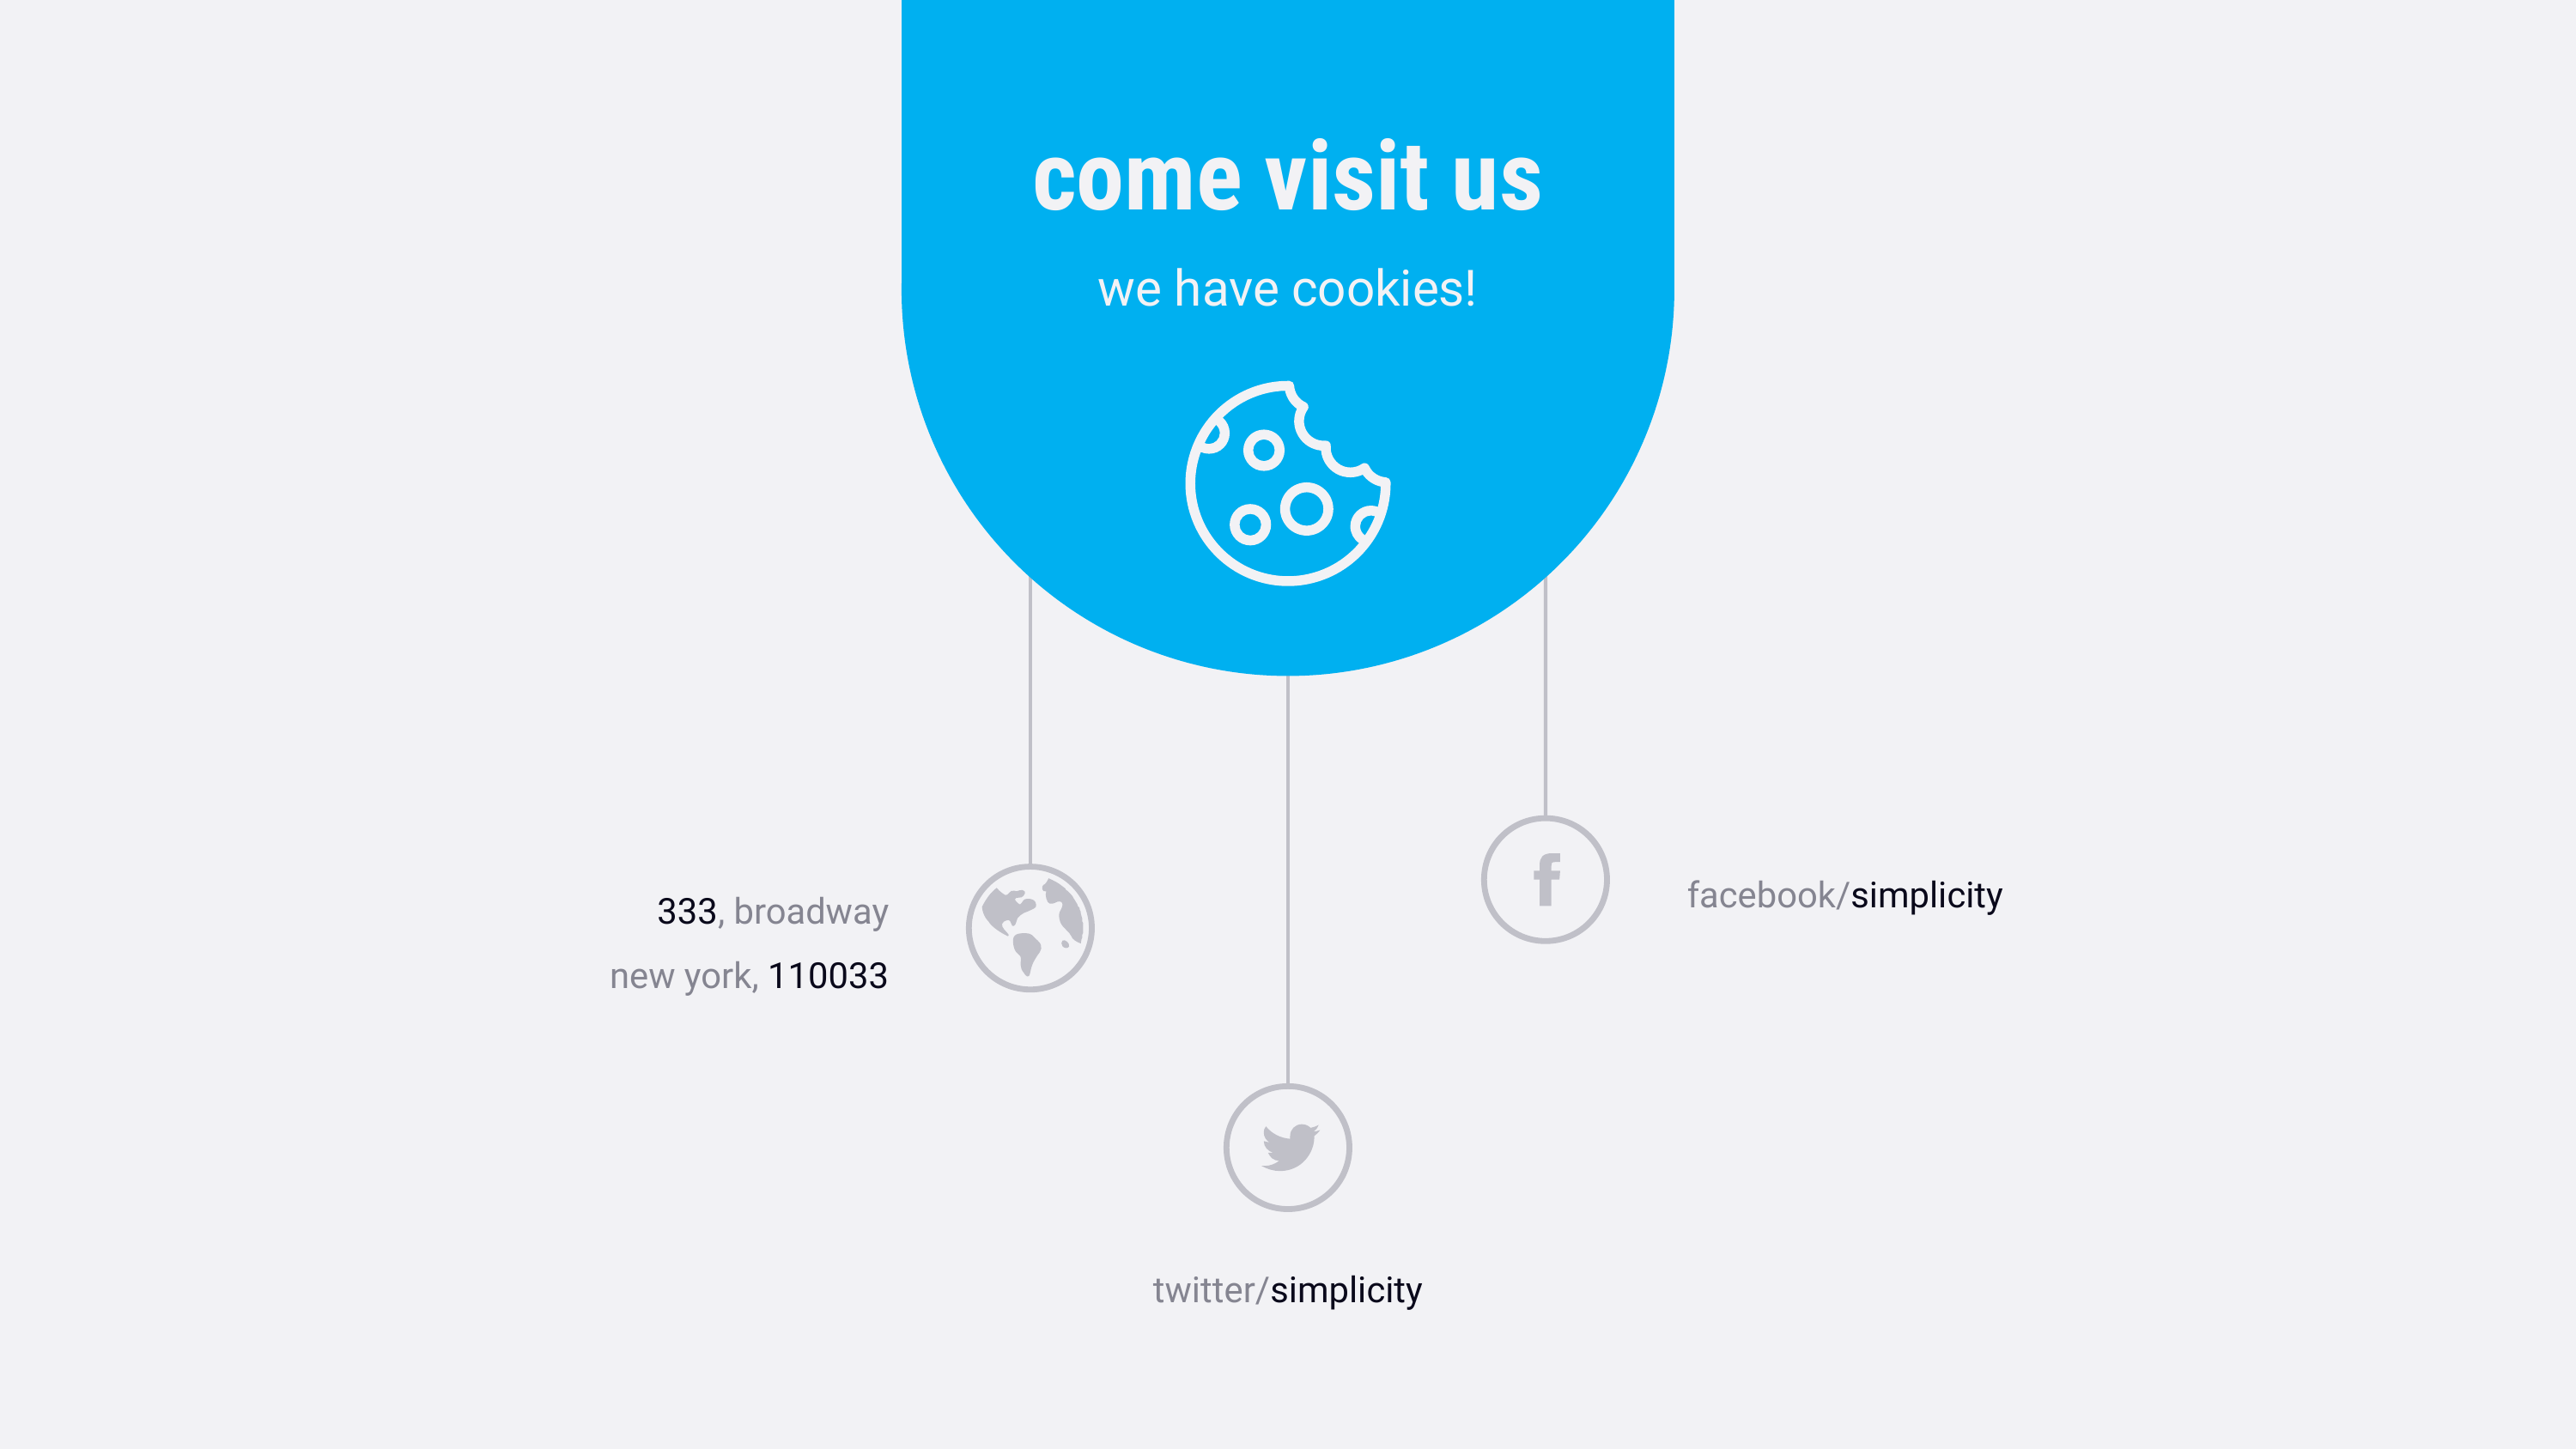

come visit us
we have cookies!

facebook/simplicity
333, broadway
new york, 110033

twitter/simplicity